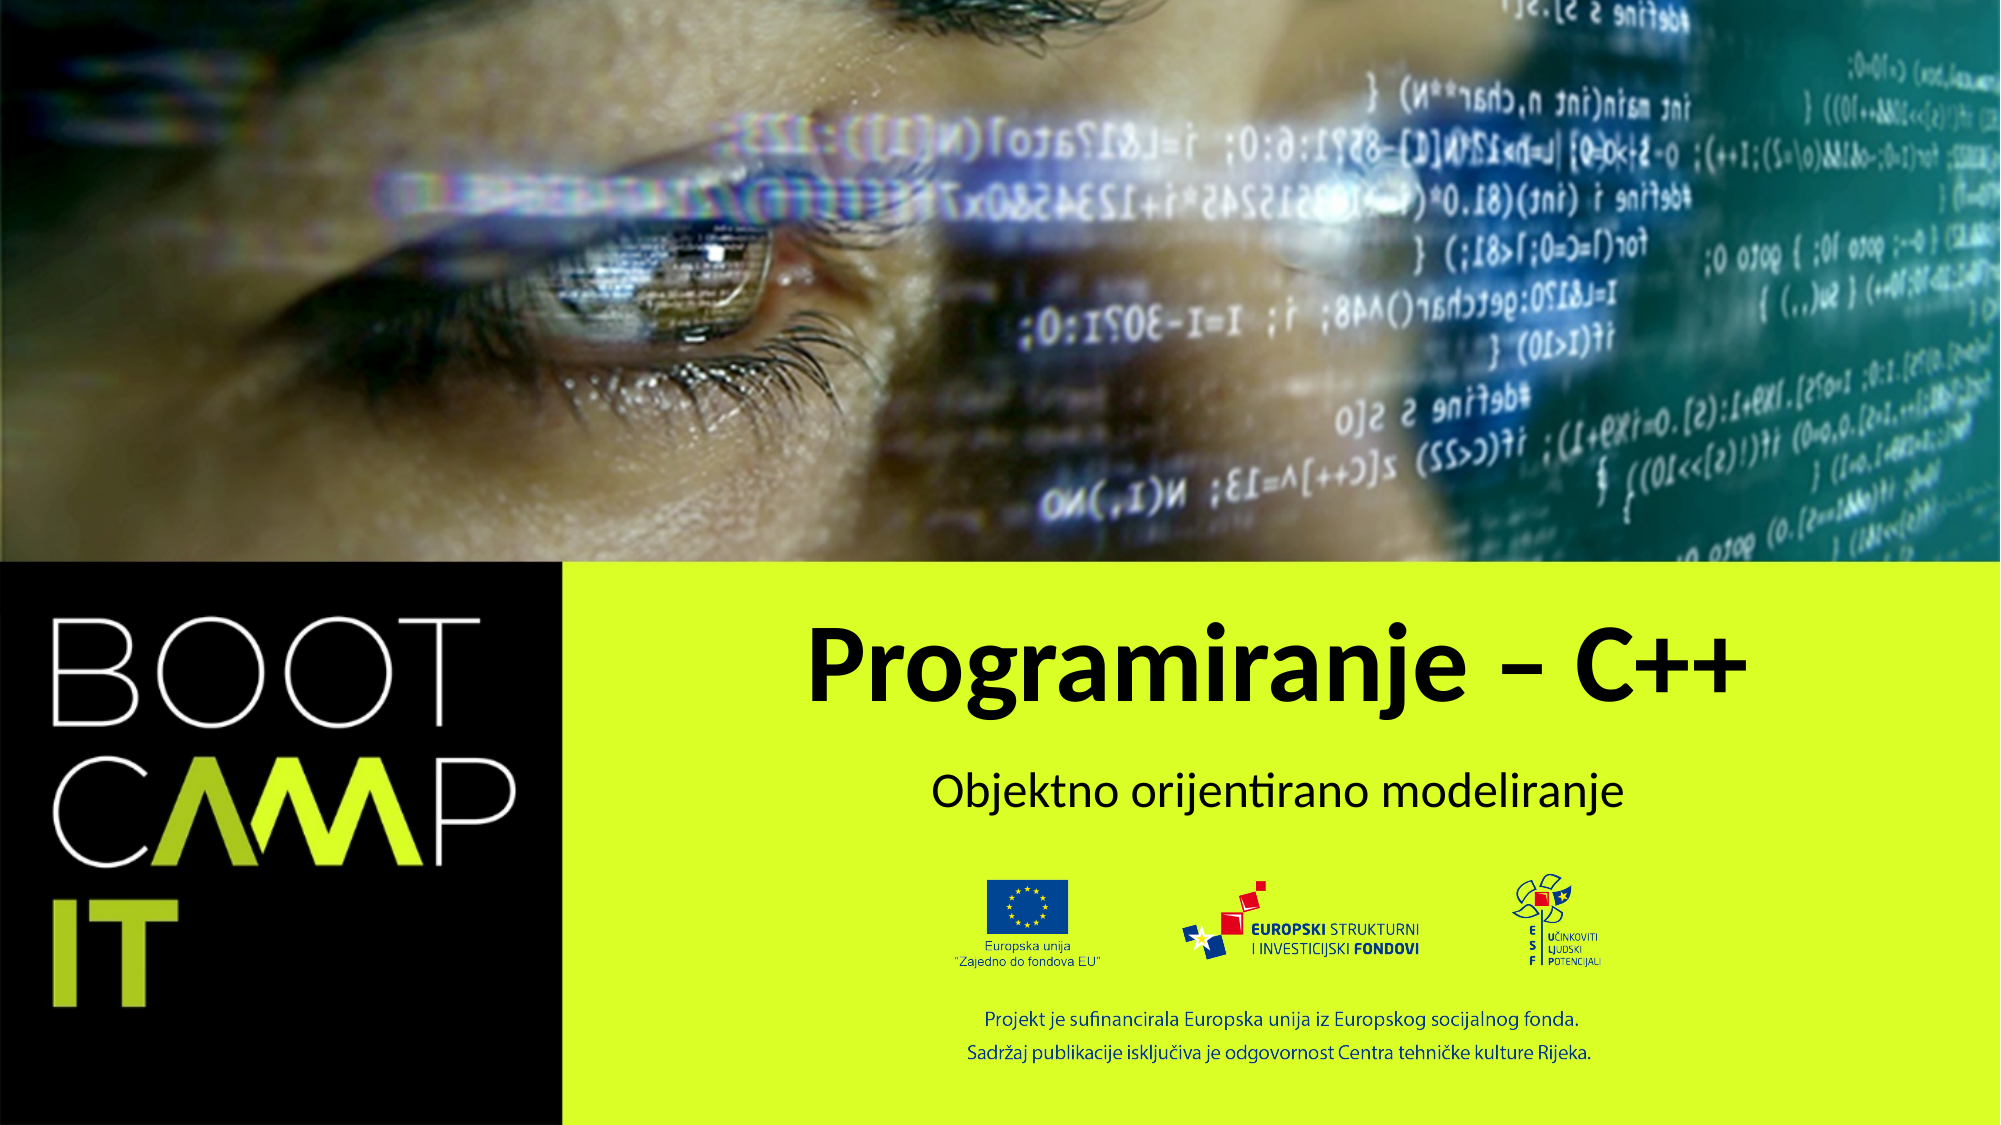

# Programiranje – C++
Objektno orijentirano modeliranje